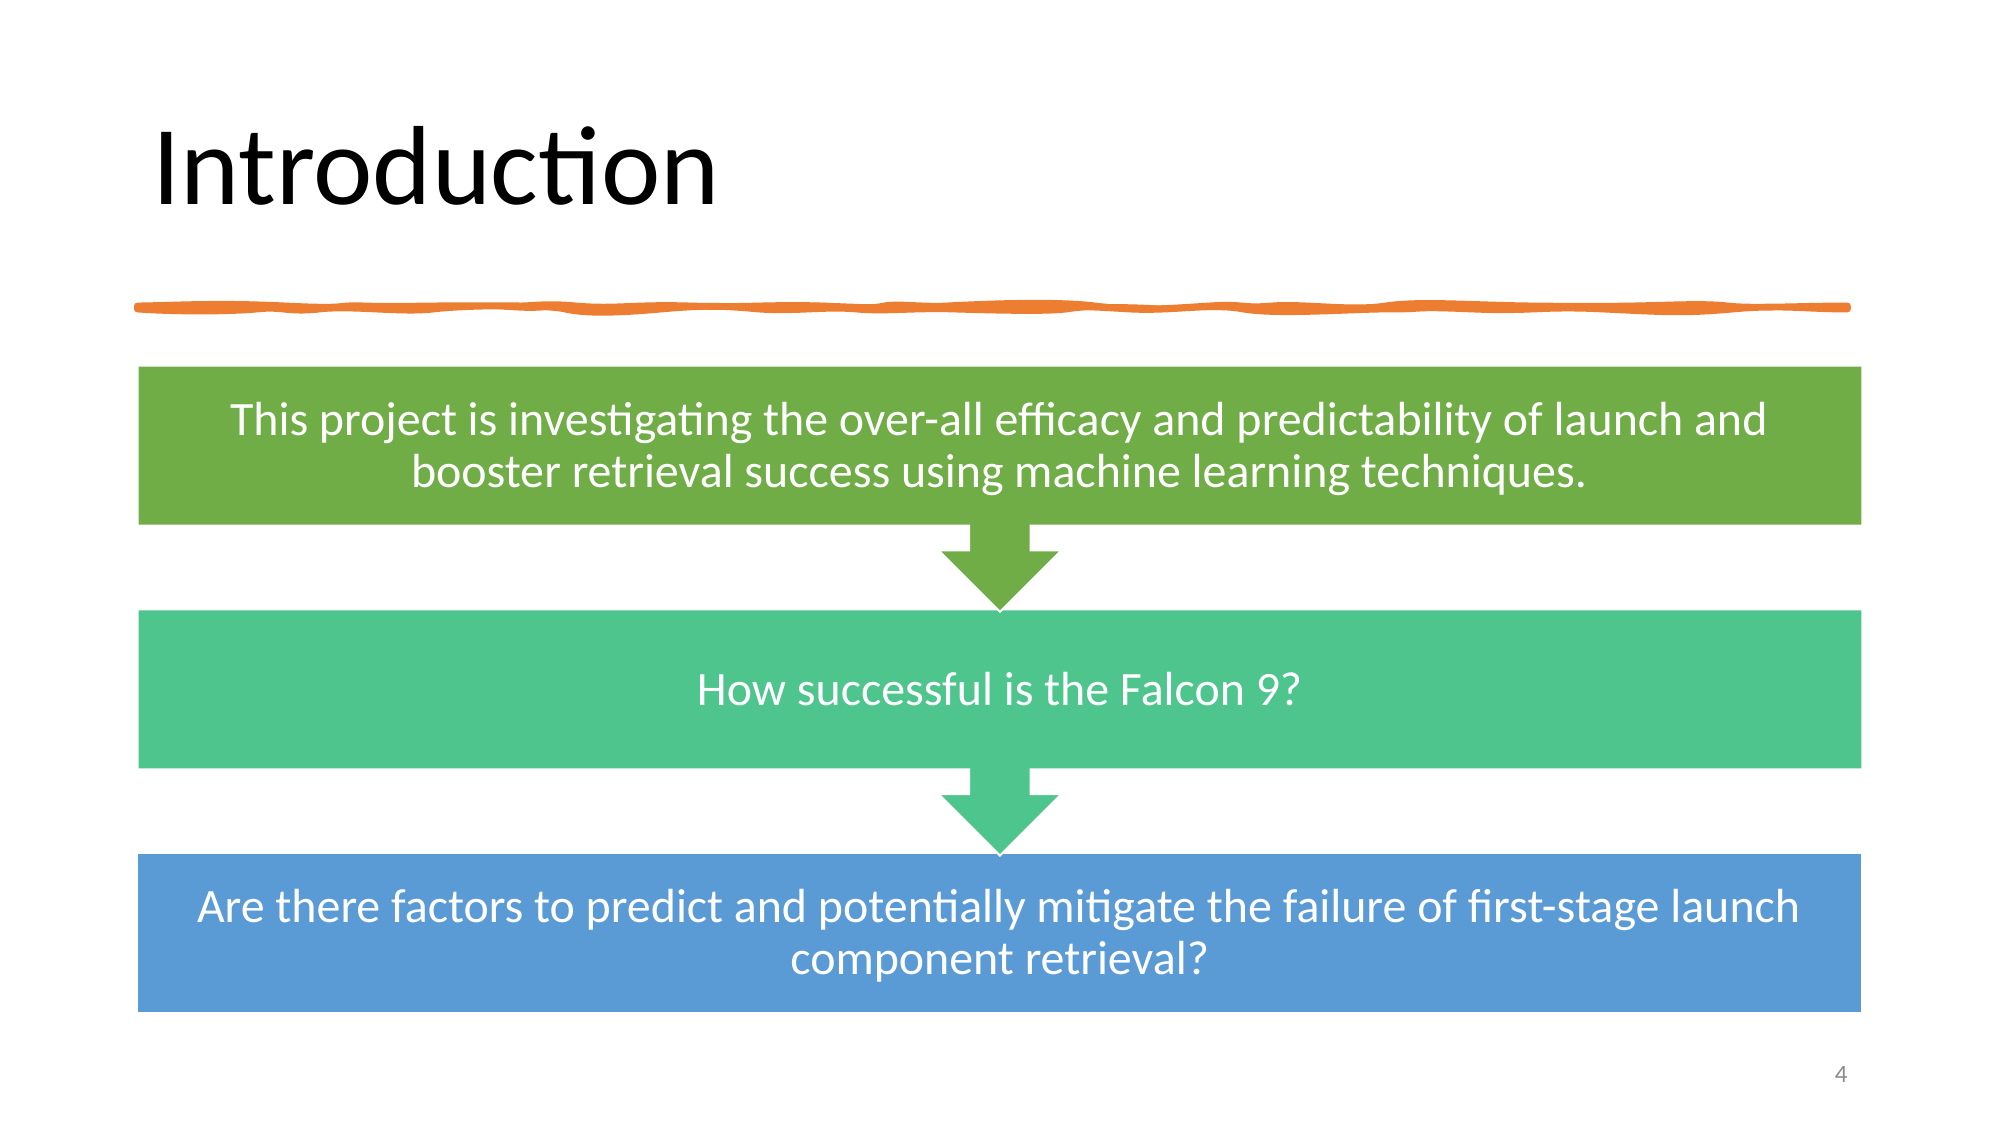

Introduction

Are there factors to predict and potentially mitigate the failure of first-stage launch component retrieval?
How successful is the Falcon 9?
This project is investigating the over-all efficacy and predictability of launch and booster retrieval success using machine learning techniques.
4